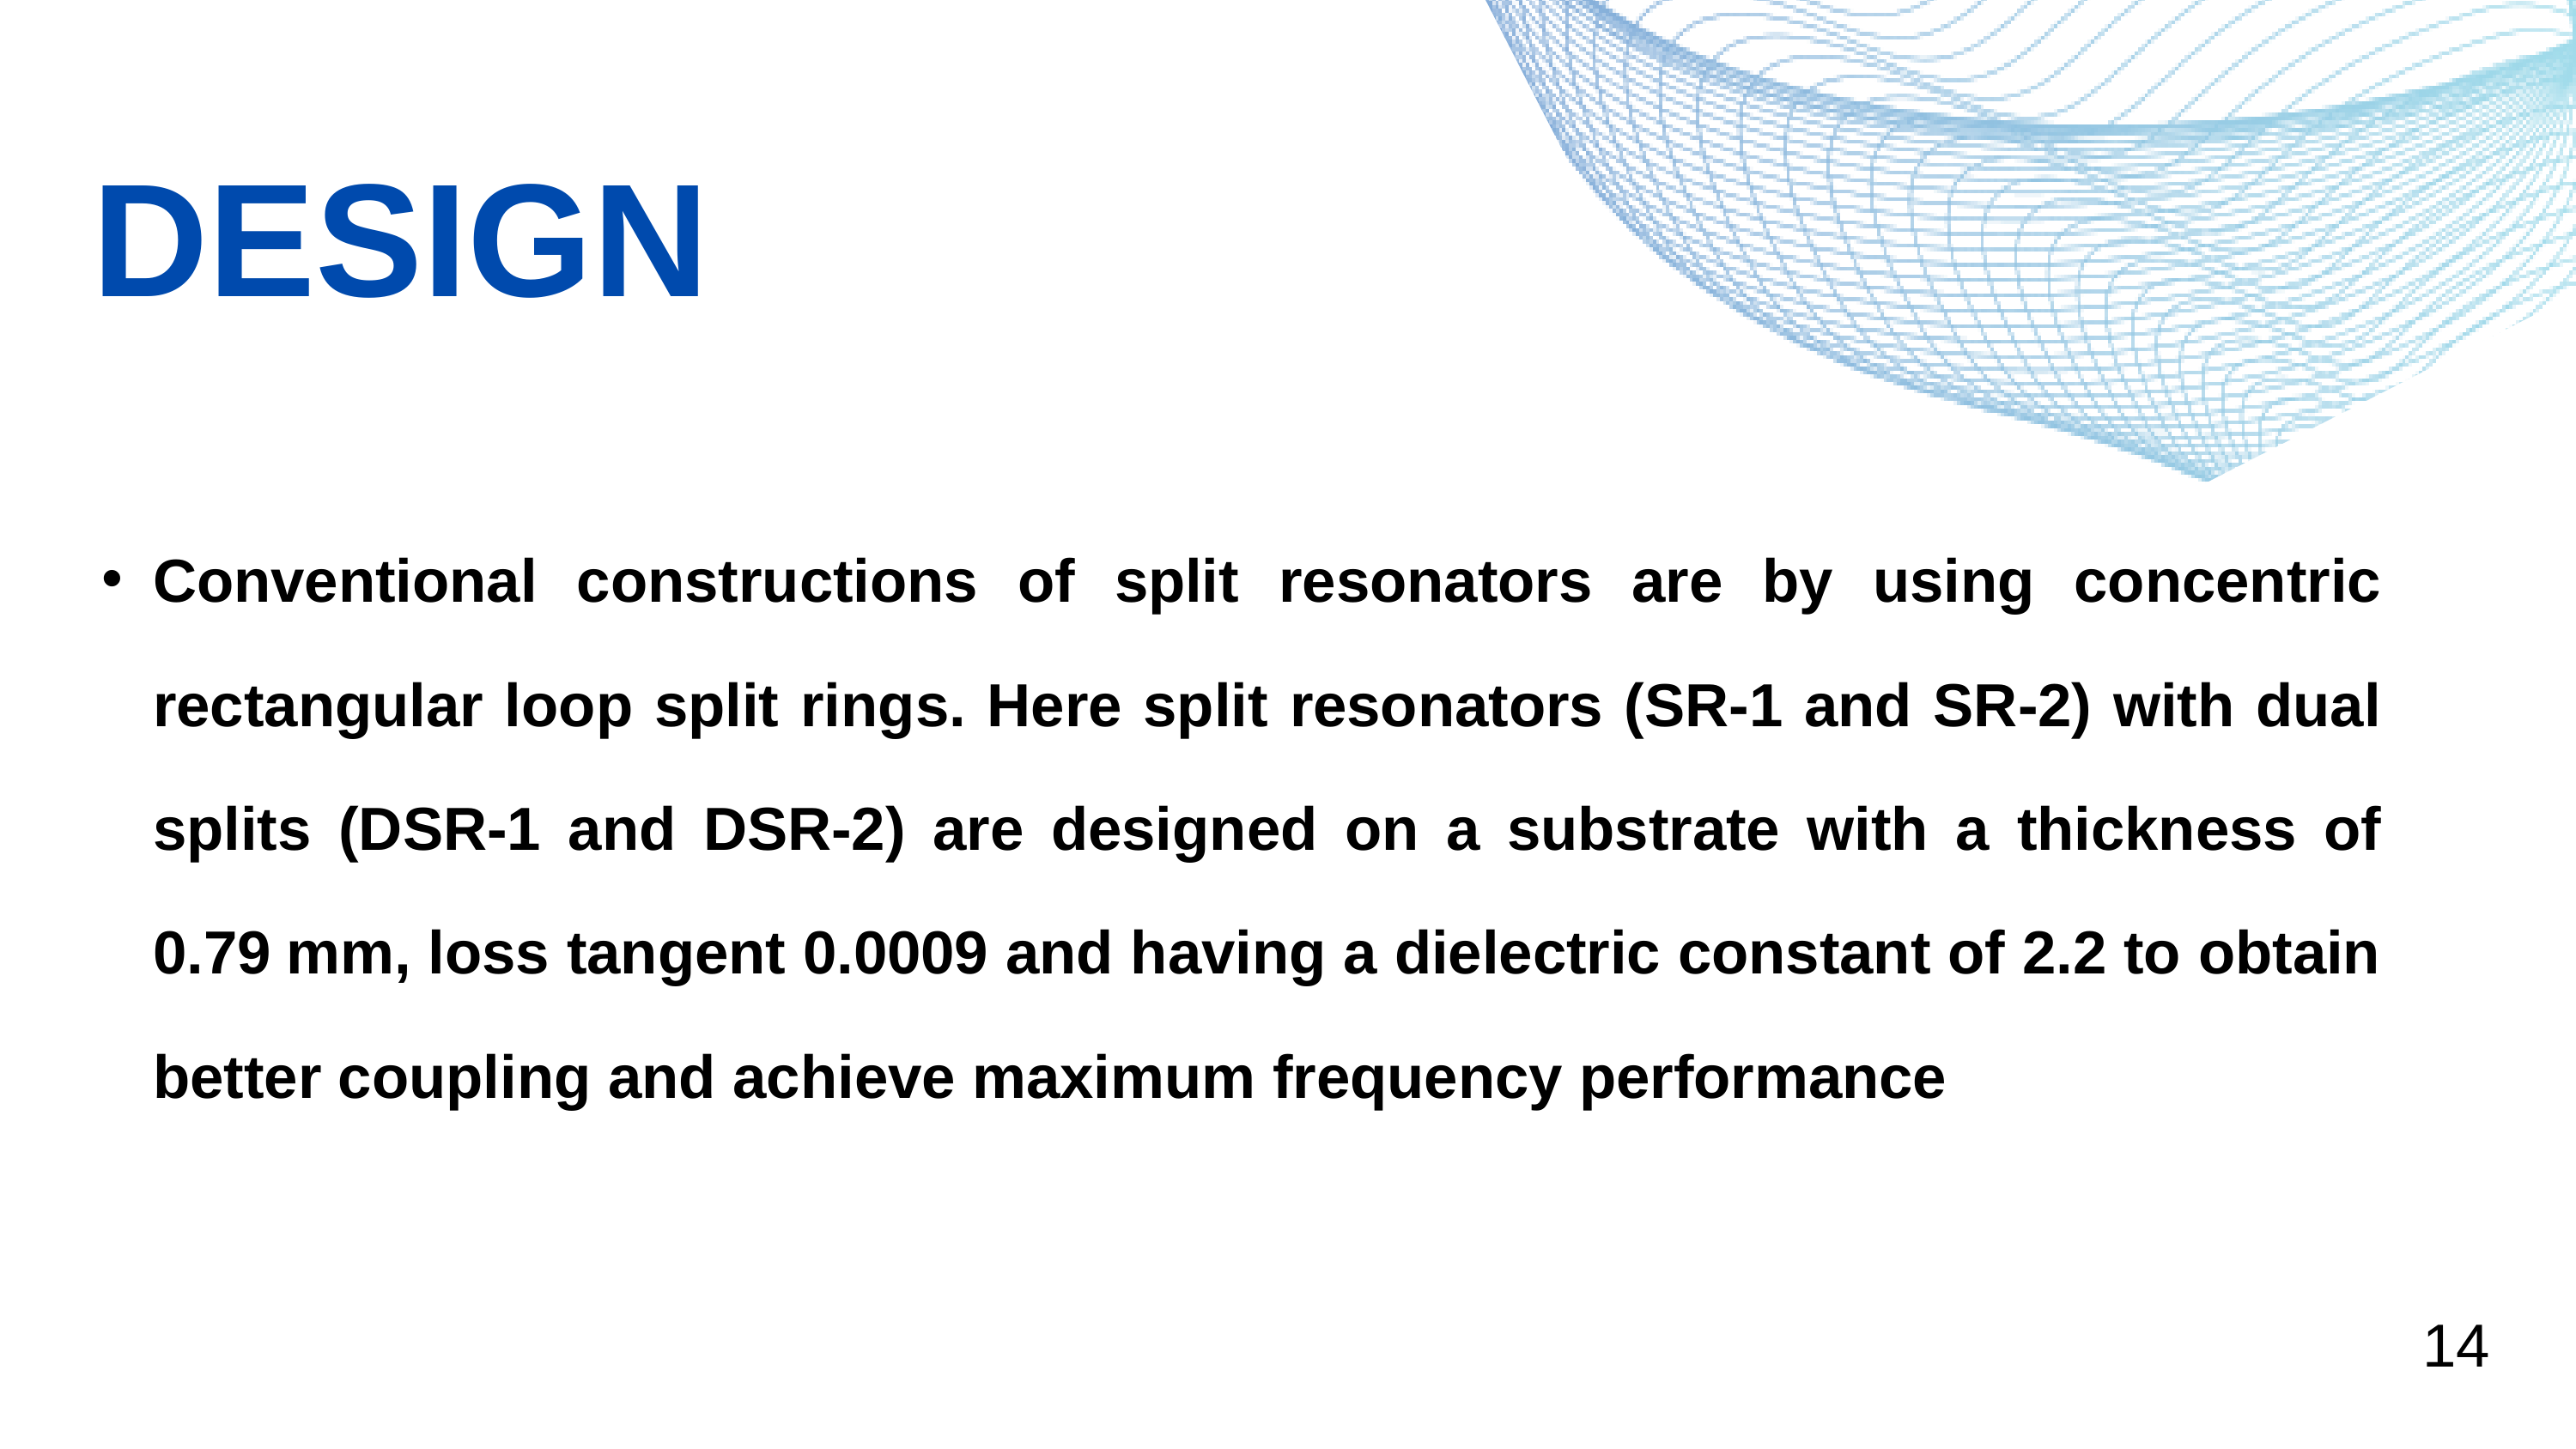

DESIGN
Conventional constructions of split resonators are by using concentric rectangular loop split rings. Here split resonators (SR-1 and SR-2) with dual splits (DSR-1 and DSR-2) are designed on a substrate with a thickness of 0.79 mm, loss tangent 0.0009 and having a dielectric constant of 2.2 to obtain better coupling and achieve maximum frequency performance
14